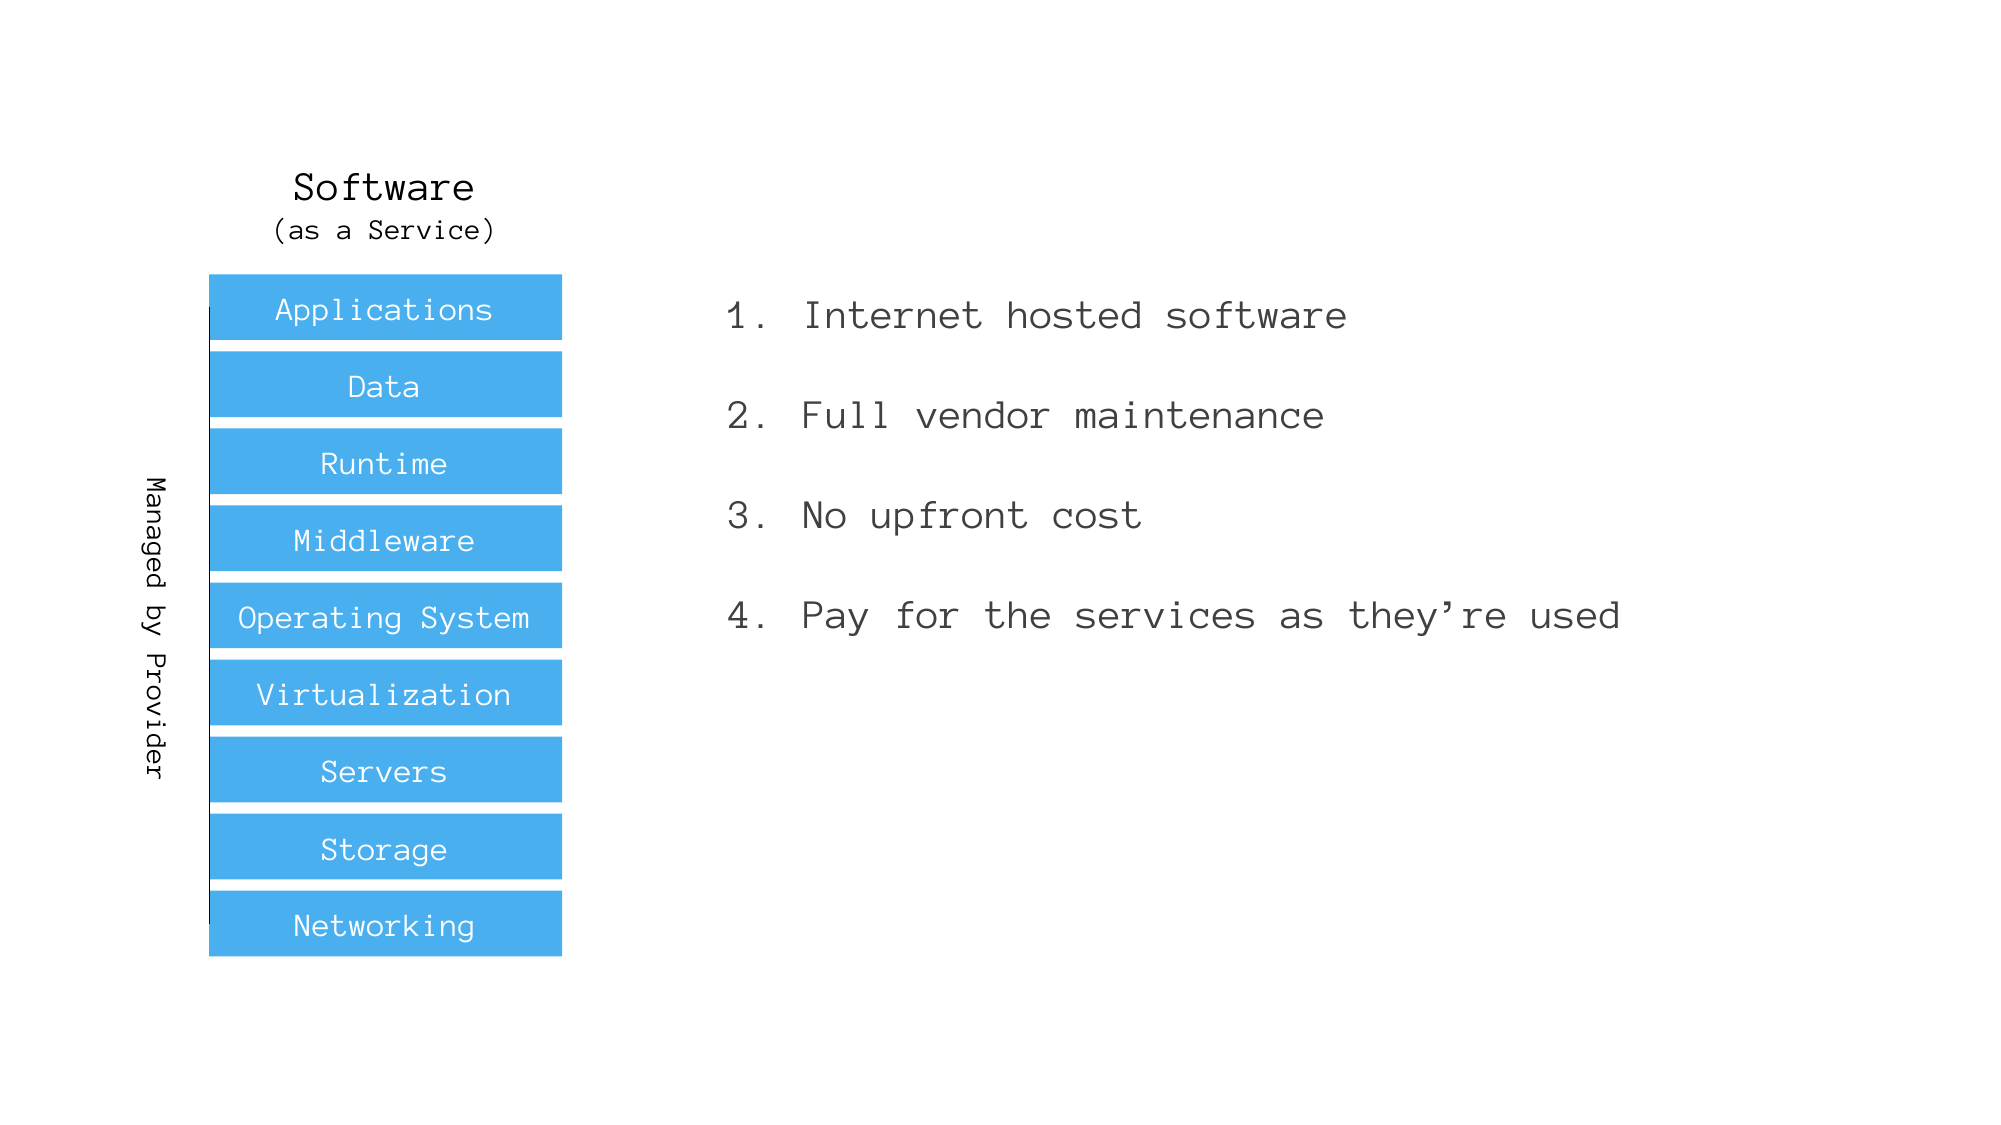

Software
(as a Service)
Applications
Data
Runtime
Middleware
Operating System
Virtualization
Servers
Storage
Networking
Managed by Provider
Internet hosted software

Full vendor maintenance

No upfront cost

Pay for the services as they’re used